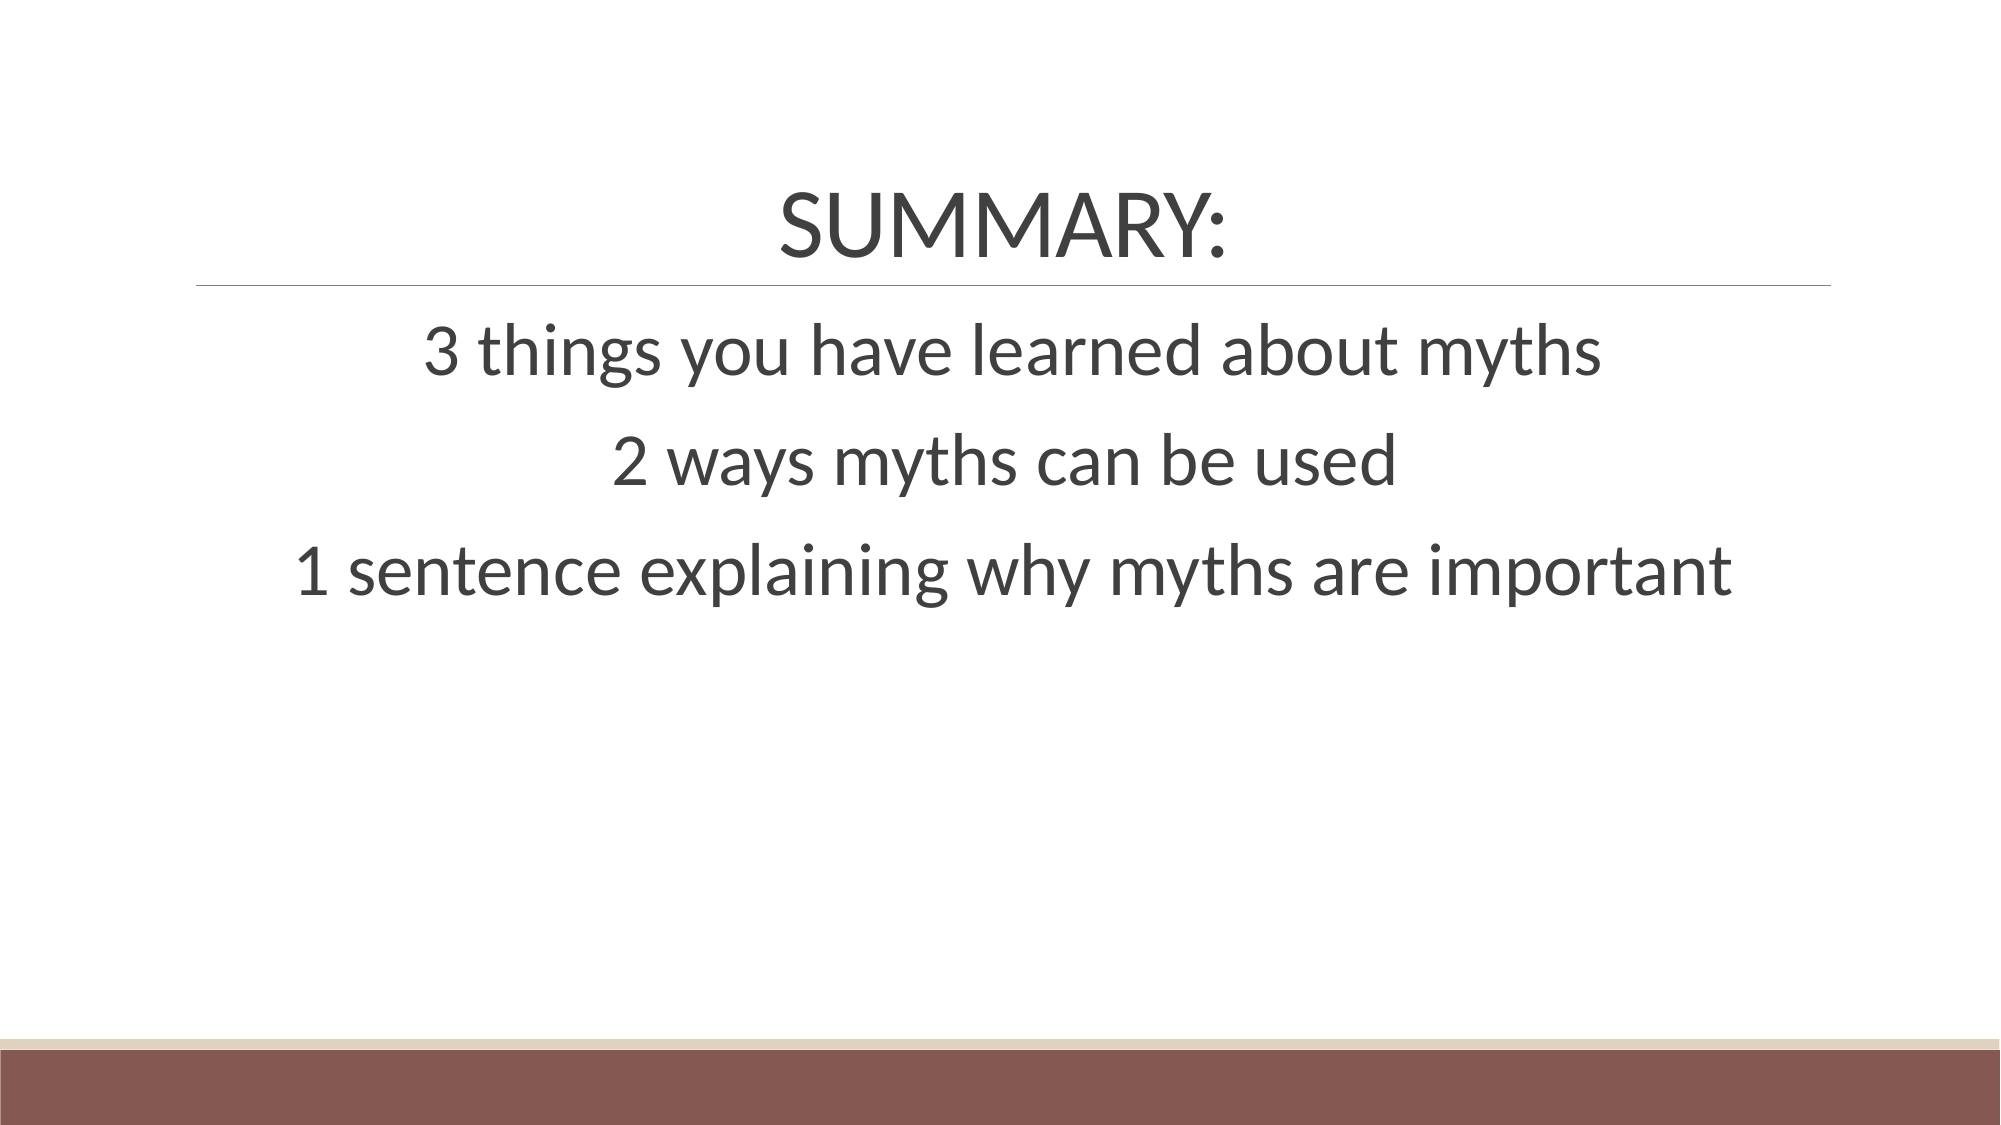

# SUMMARY:
3 things you have learned about myths
2 ways myths can be used
1 sentence explaining why myths are important